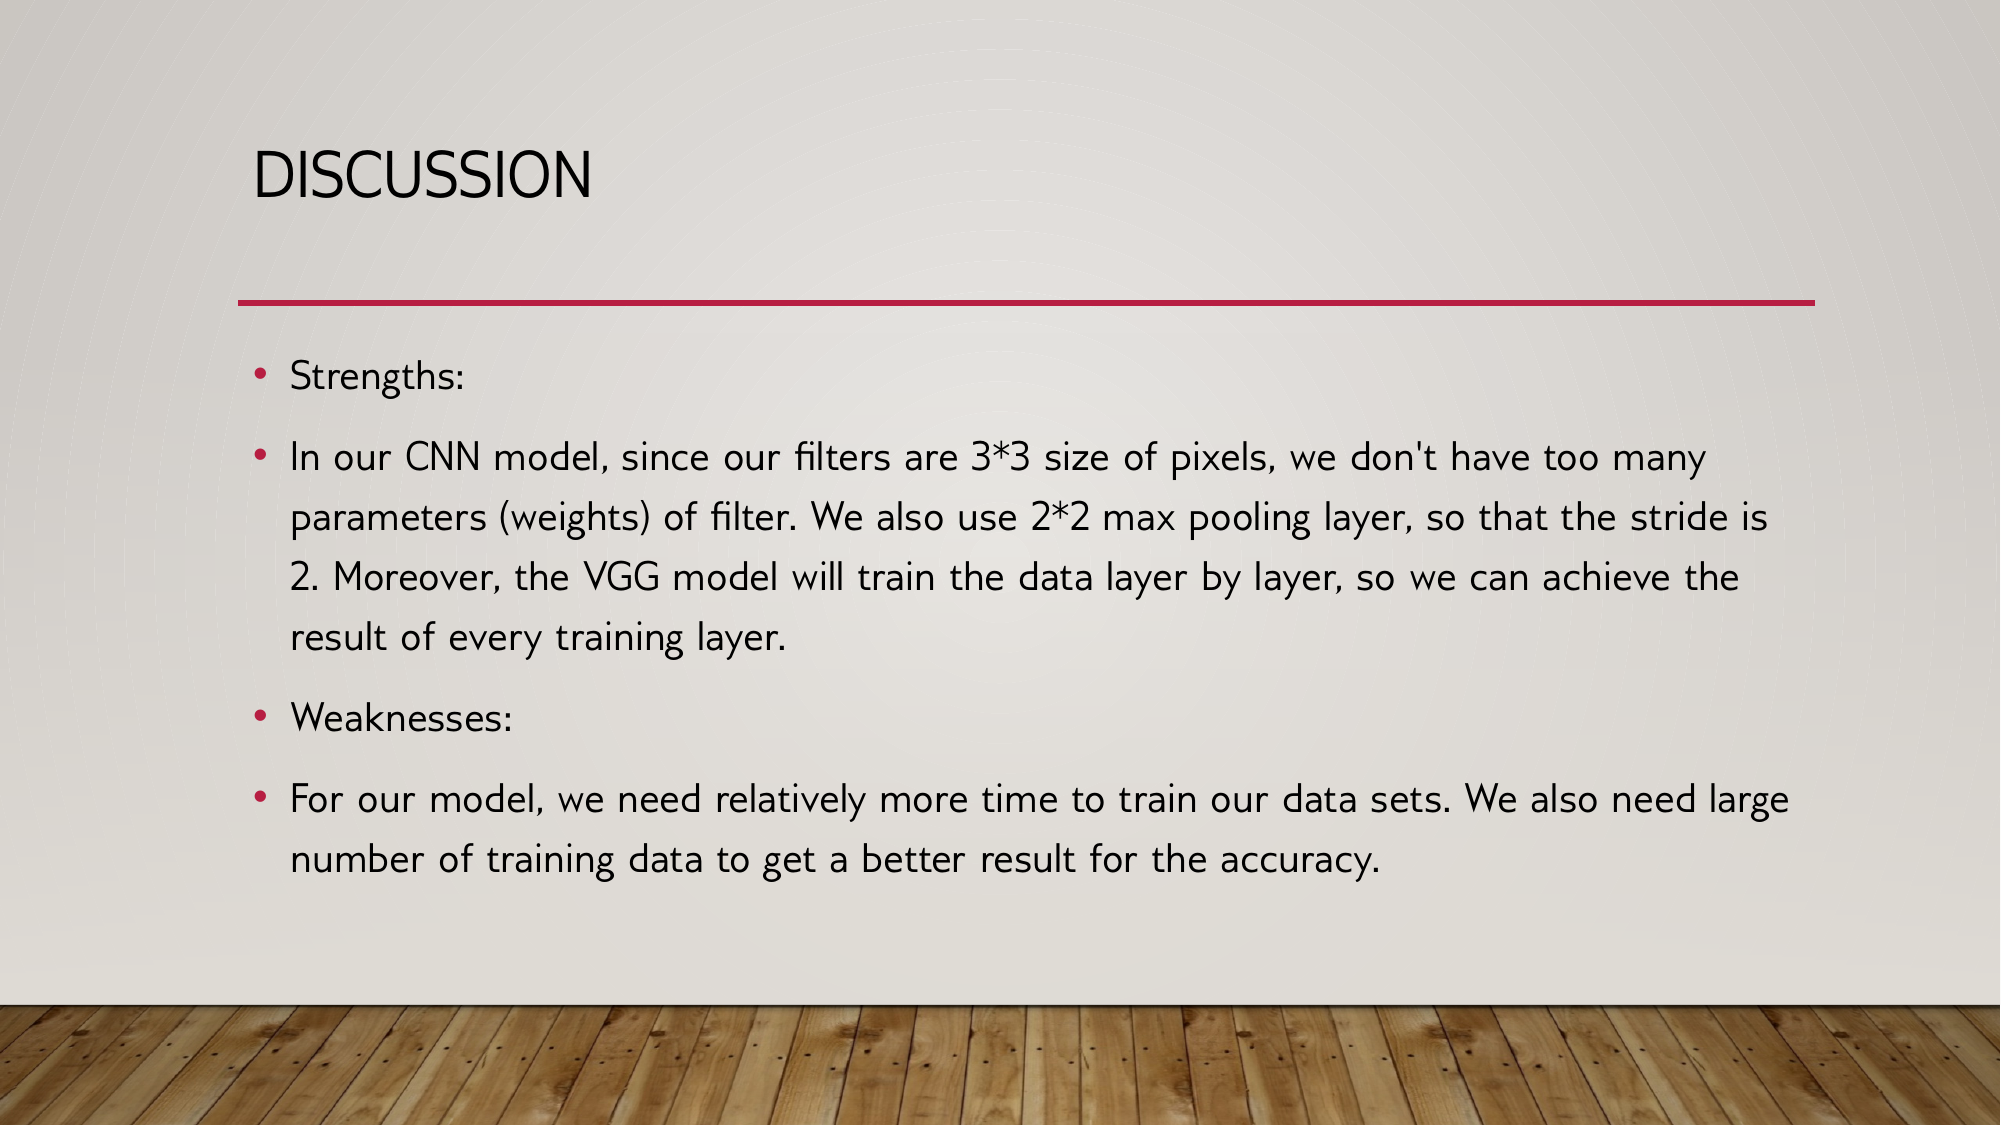

# discussion
Strengths:
In our CNN model, since our filters are 3*3 size of pixels, we don't have too many parameters (weights) of filter. We also use 2*2 max pooling layer, so that the stride is 2. Moreover, the VGG model will train the data layer by layer, so we can achieve the result of every training layer.
Weaknesses:
For our model, we need relatively more time to train our data sets. We also need large number of training data to get a better result for the accuracy.